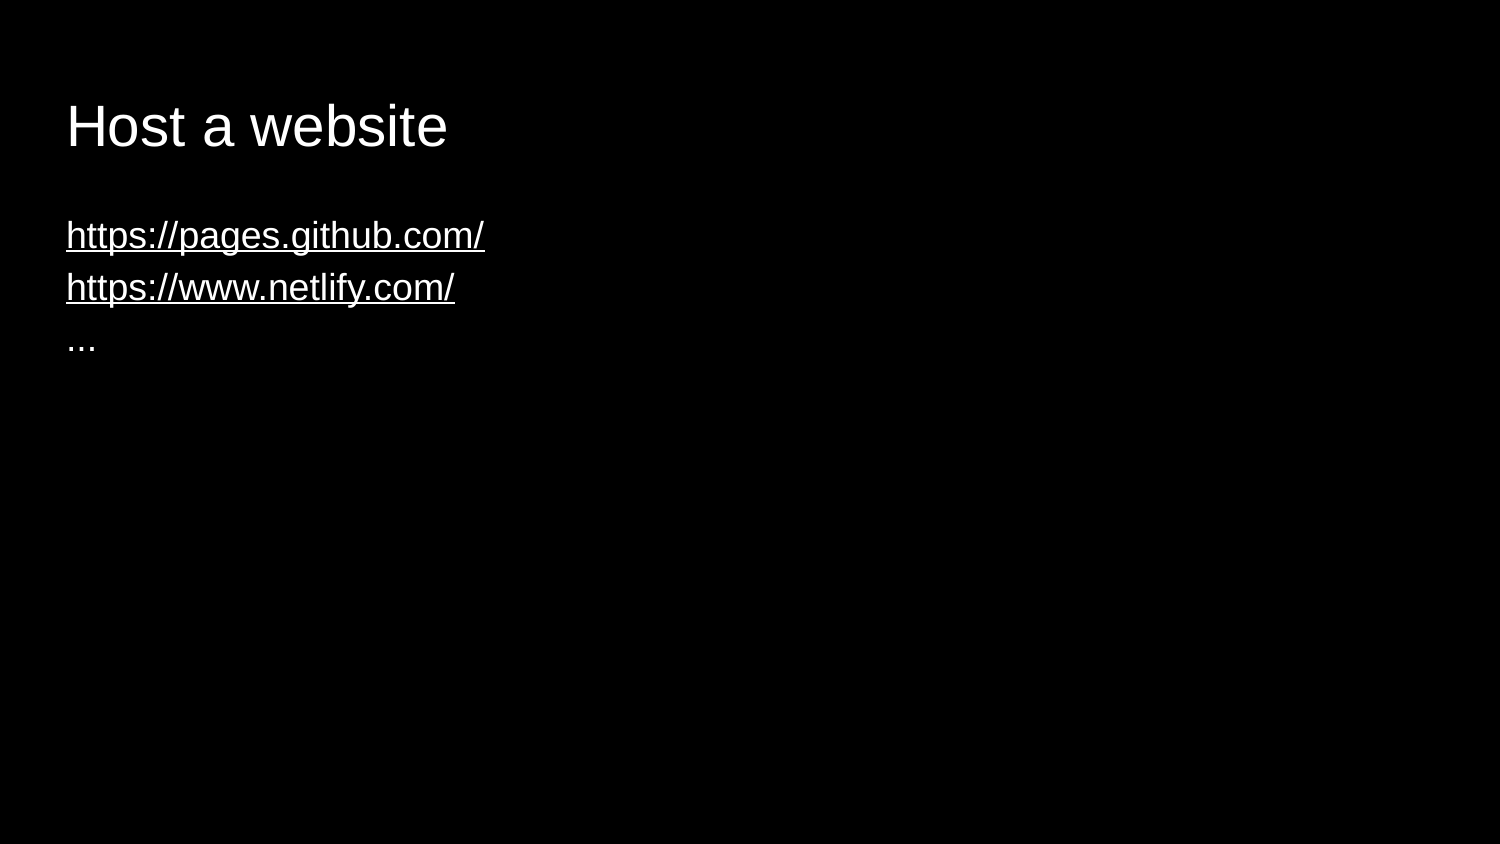

# Host a website
https://pages.github.com/
https://www.netlify.com/
...